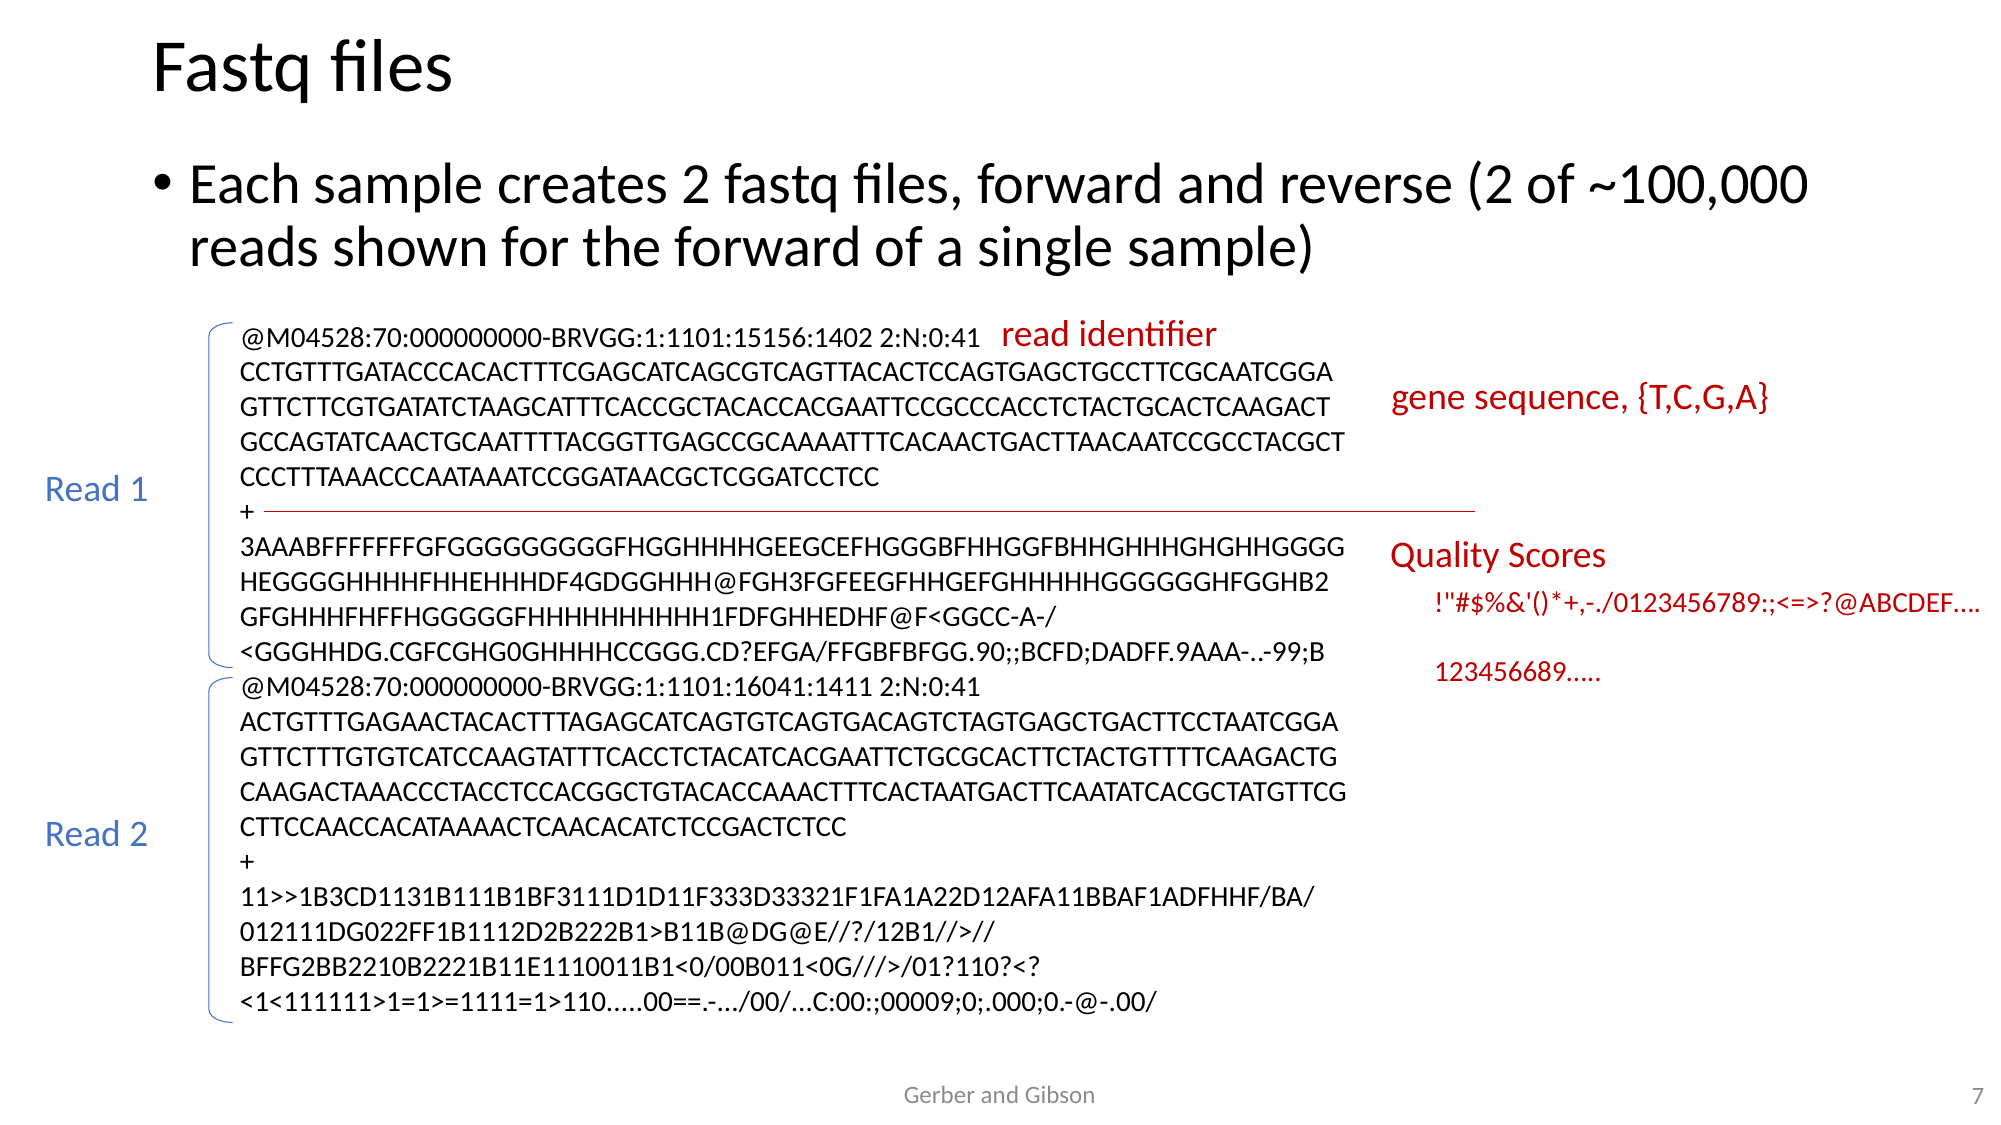

# Fastq files
Each sample creates 2 fastq files, forward and reverse (2 of ~100,000 reads shown for the forward of a single sample)

read identifier
@M04528:70:000000000-BRVGG:1:1101:15156:1402 2:N:0:41
CCTGTTTGATACCCACACTTTCGAGCATCAGCGTCAGTTACACTCCAGTGAGCTGCCTTCGCAATCGGAGTTCTTCGTGATATCTAAGCATTTCACCGCTACACCACGAATTCCGCCCACCTCTACTGCACTCAAGACTGCCAGTATCAACTGCAATTTTACGGTTGAGCCGCAAAATTTCACAACTGACTTAACAATCCGCCTACGCTCCCTTTAAACCCAATAAATCCGGATAACGCTCGGATCCTCC
+
3AAABFFFFFFFGFGGGGGGGGGFHGGHHHHGEEGCEFHGGGBFHHGGFBHHGHHHGHGHHGGGGHEGGGGHHHHFHHEHHHDF4GDGGHHH@FGH3FGFEEGFHHGEFGHHHHHGGGGGGHFGGHB2GFGHHHFHFFHGGGGGFHHHHHHHHHH1FDFGHHEDHF@F<GGCC-A-/<GGGHHDG.CGFCGHG0GHHHHCCGGG.CD?EFGA/FFGBFBFGG.90;;BCFD;DADFF.9AAA-..-99;B
@M04528:70:000000000-BRVGG:1:1101:16041:1411 2:N:0:41
ACTGTTTGAGAACTACACTTTAGAGCATCAGTGTCAGTGACAGTCTAGTGAGCTGACTTCCTAATCGGAGTTCTTTGTGTCATCCAAGTATTTCACCTCTACATCACGAATTCTGCGCACTTCTACTGTTTTCAAGACTGCAAGACTAAACCCTACCTCCACGGCTGTACACCAAACTTTCACTAATGACTTCAATATCACGCTATGTTCGCTTCCAACCACATAAAACTCAACACATCTCCGACTCTCC
+
11>>1B3CD1131B111B1BF3111D1D11F333D33321F1FA1A22D12AFA11BBAF1ADFHHF/BA/012111DG022FF1B1112D2B222B1>B11B@DG@E//?/12B1//>//BFFG2BB2210B2221B11E1110011B1<0/00B011<0G///>/01?110?<?<1<111111>1=1>=1111=1>110.....00==.-.../00/...C:00:;00009;0;.000;0.-@-.00/

gene sequence, {T,C,G,A}
Read 1
Quality Scores
!"#$%&'()*+,-./0123456789:;<=>?@ABCDEF….

123456689…..

Read 2
Gerber and Gibson
7